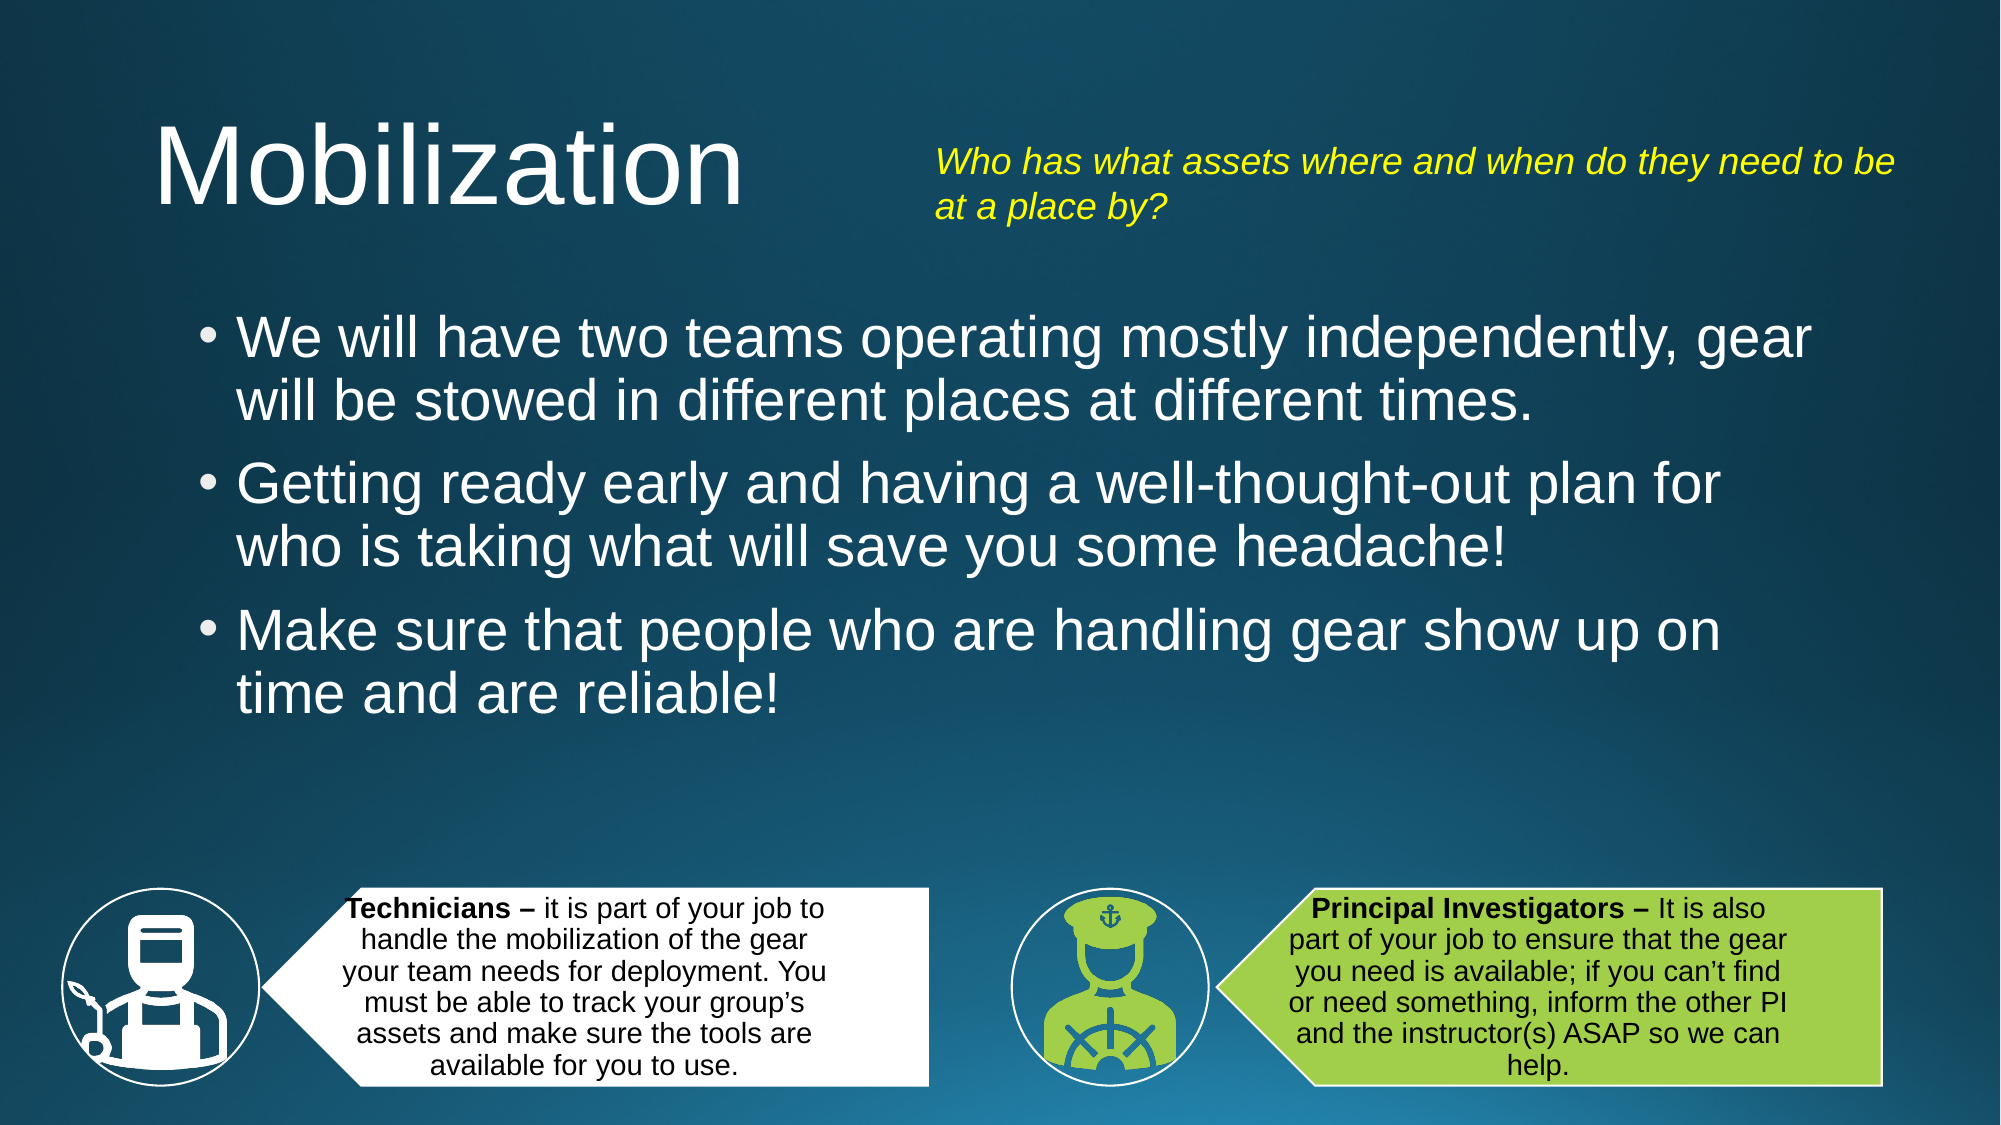

# Mobilization
Who has what assets where and when do they need to be at a place by?
We will have two teams operating mostly independently, gear will be stowed in different places at different times.
Getting ready early and having a well-thought-out plan for who is taking what will save you some headache!
Make sure that people who are handling gear show up on time and are reliable!
Technicians – it is part of your job to handle the mobilization of the gear your team needs for deployment. You must be able to track your group’s assets and make sure the tools are available for you to use.
Principal Investigators – It is also part of your job to ensure that the gear you need is available; if you can’t find or need something, inform the other PI and the instructor(s) ASAP so we can help.